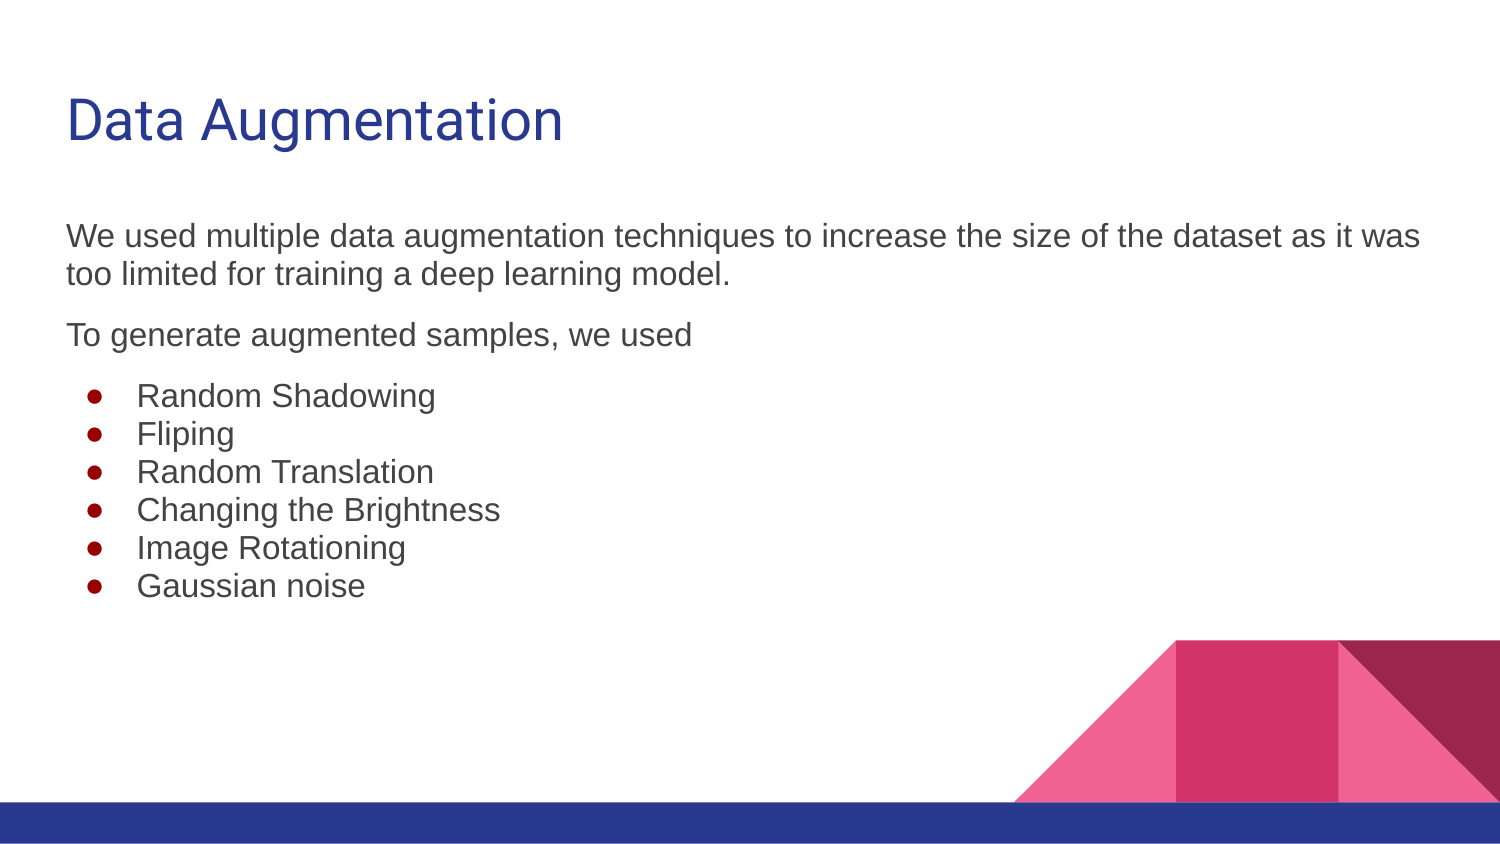

# Data Augmentation

We used multiple data augmentation techniques to increase the size of the dataset as it was too limited for training a deep learning model.
To generate augmented samples, we used
Random Shadowing
Fliping
Random Translation
Changing the Brightness
Image Rotationing
Gaussian noise